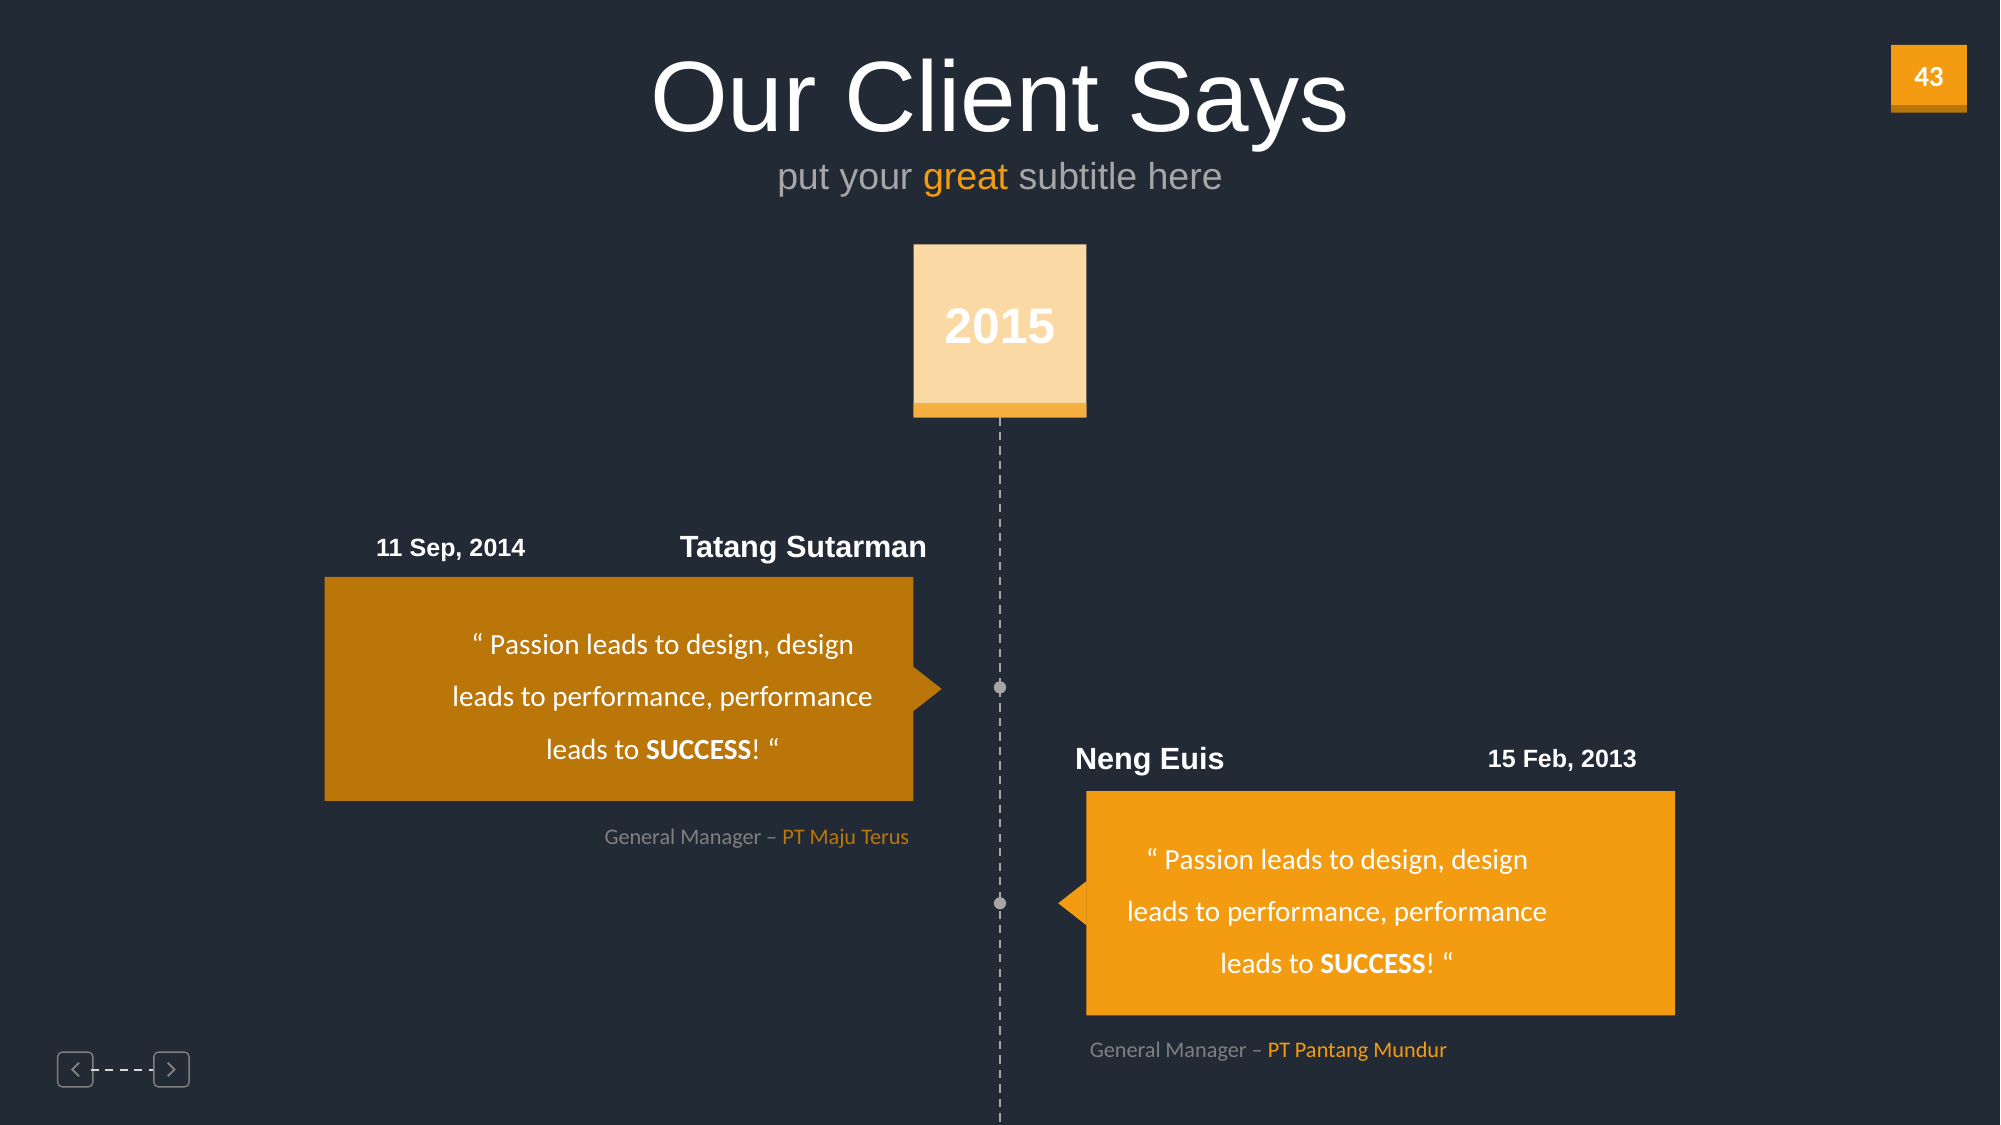

Our Client Says
put your great subtitle here

2015
Tatang Sutarman
11 Sep, 2014

“ Passion leads to design, design leads to performance, performance leads to SUCCESS! “
Neng Euis
15 Feb, 2013

General Manager – PT Maju Terus
“ Passion leads to design, design leads to performance, performance leads to SUCCESS! “
General Manager – PT Pantang Mundur